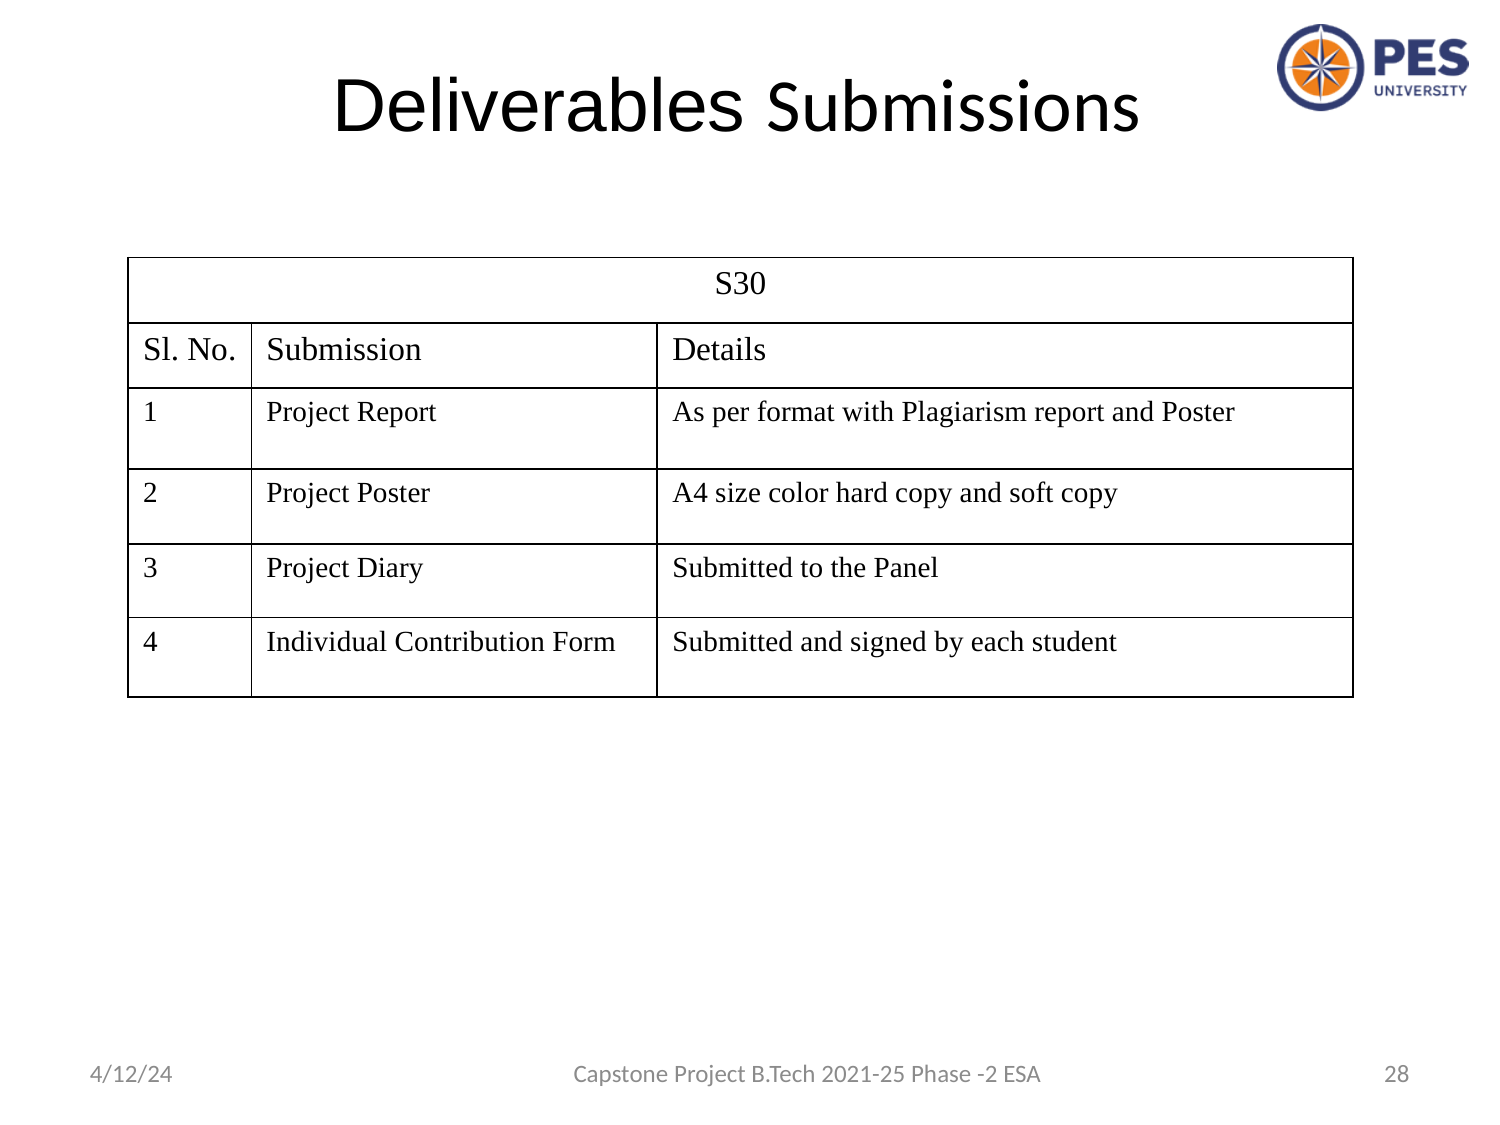

Deliverables Submissions
| S30 |  |  |
| --- | --- | --- |
| Sl. No. | Submission | Details |
| 1 | Project Report | As per format with Plagiarism report and Poster |
| 2 | Project Poster | A4 size color hard copy and soft copy |
| 3 | Project Diary | Submitted to the Panel |
| 4 | Individual Contribution Form | Submitted and signed by each student |
4/12/24
Capstone Project B.Tech 2021-25 Phase -2 ESA
28